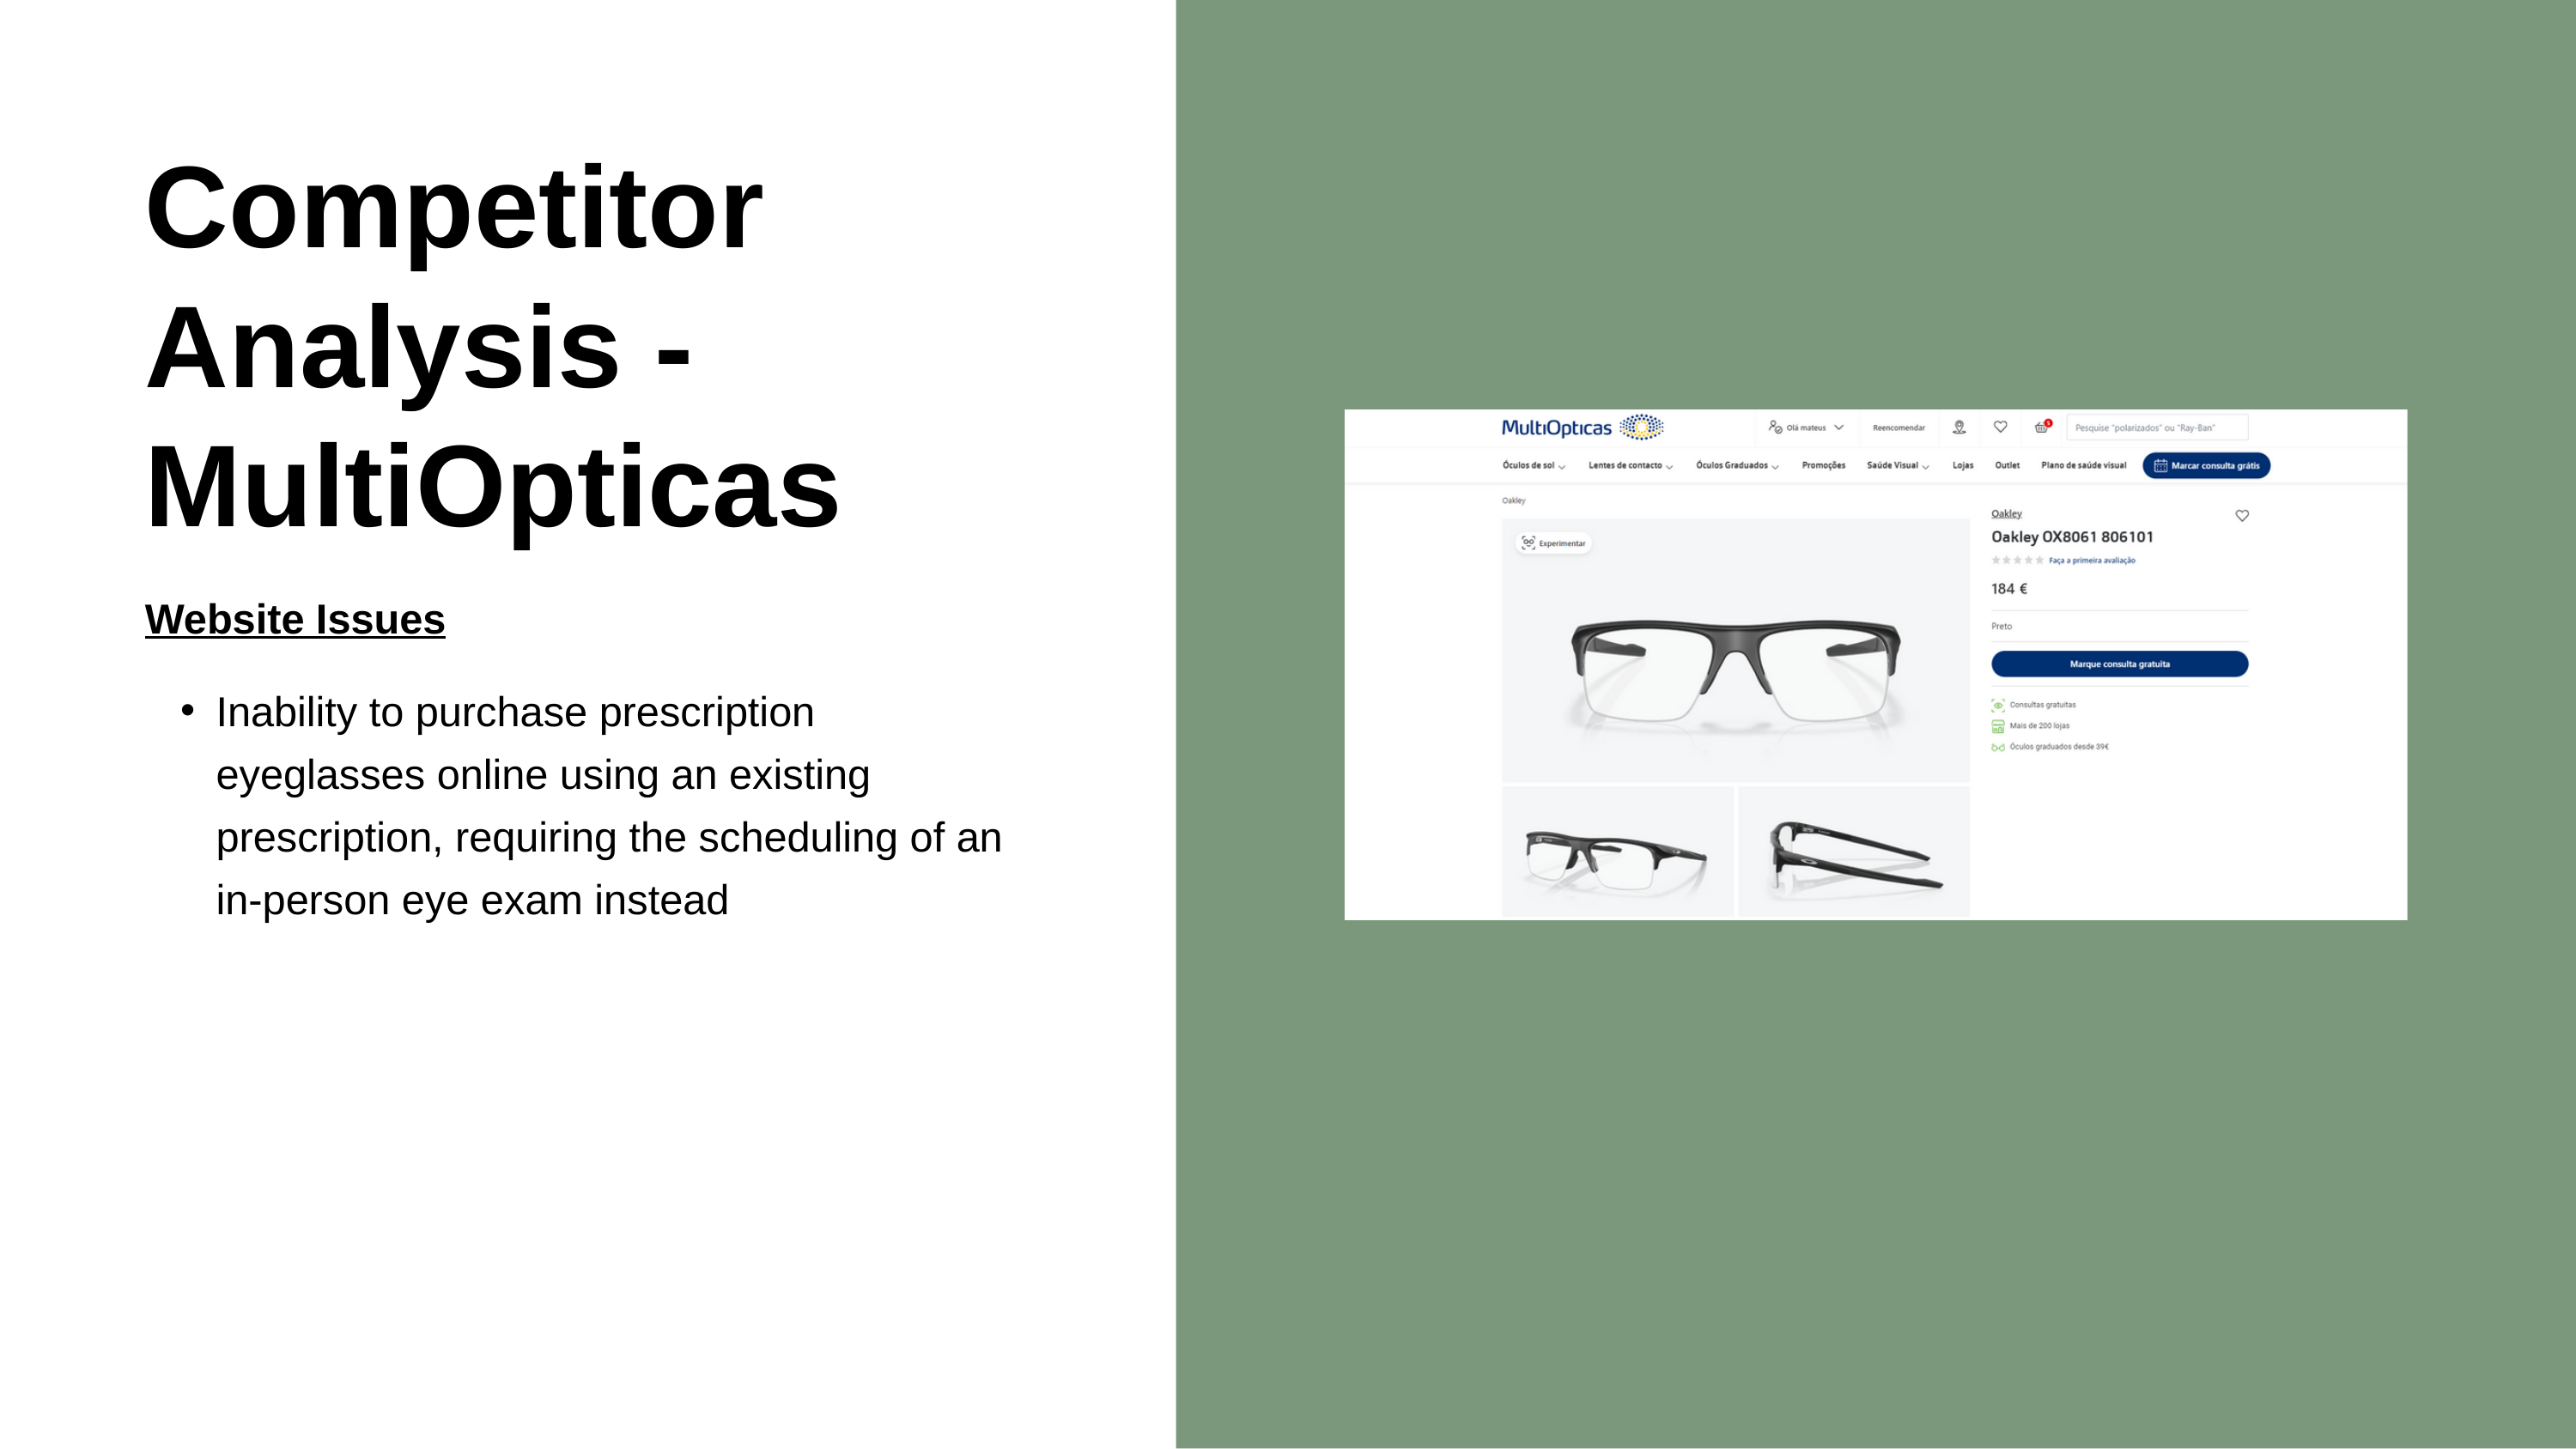

Competitor Analysis - MultiOpticas

Website Issues

Inability to purchase prescription eyeglasses online using an existing prescription, requiring the scheduling of an in-person eye exam instead